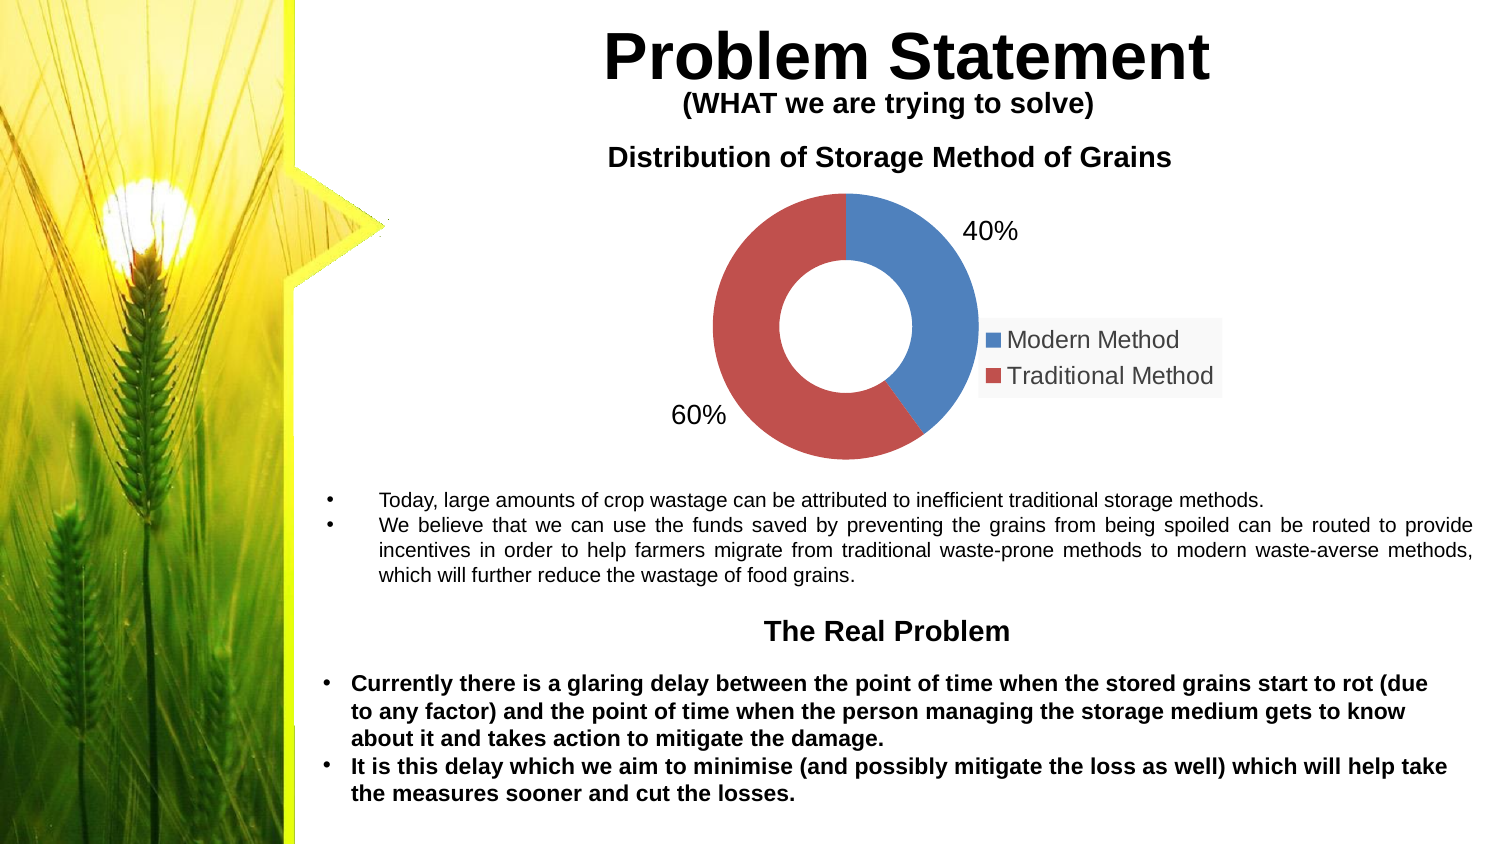

# Problem Statement
(WHAT we are trying to solve)
Distribution of Storage Method of Grains

### Chart

| Category | Sales |
|---|---|
| Modern Method | 4.0 |
| Traditional Method | 6.0 |
Today, large amounts of crop wastage can be attributed to inefficient traditional storage methods.
We believe that we can use the funds saved by preventing the grains from being spoiled can be routed to provide incentives in order to help farmers migrate from traditional waste-prone methods to modern waste-averse methods, which will further reduce the wastage of food grains.
The Real Problem
Currently there is a glaring delay between the point of time when the stored grains start to rot (due to any factor) and the point of time when the person managing the storage medium gets to know about it and takes action to mitigate the damage.
It is this delay which we aim to minimise (and possibly mitigate the loss as well) which will help take the measures sooner and cut the losses.